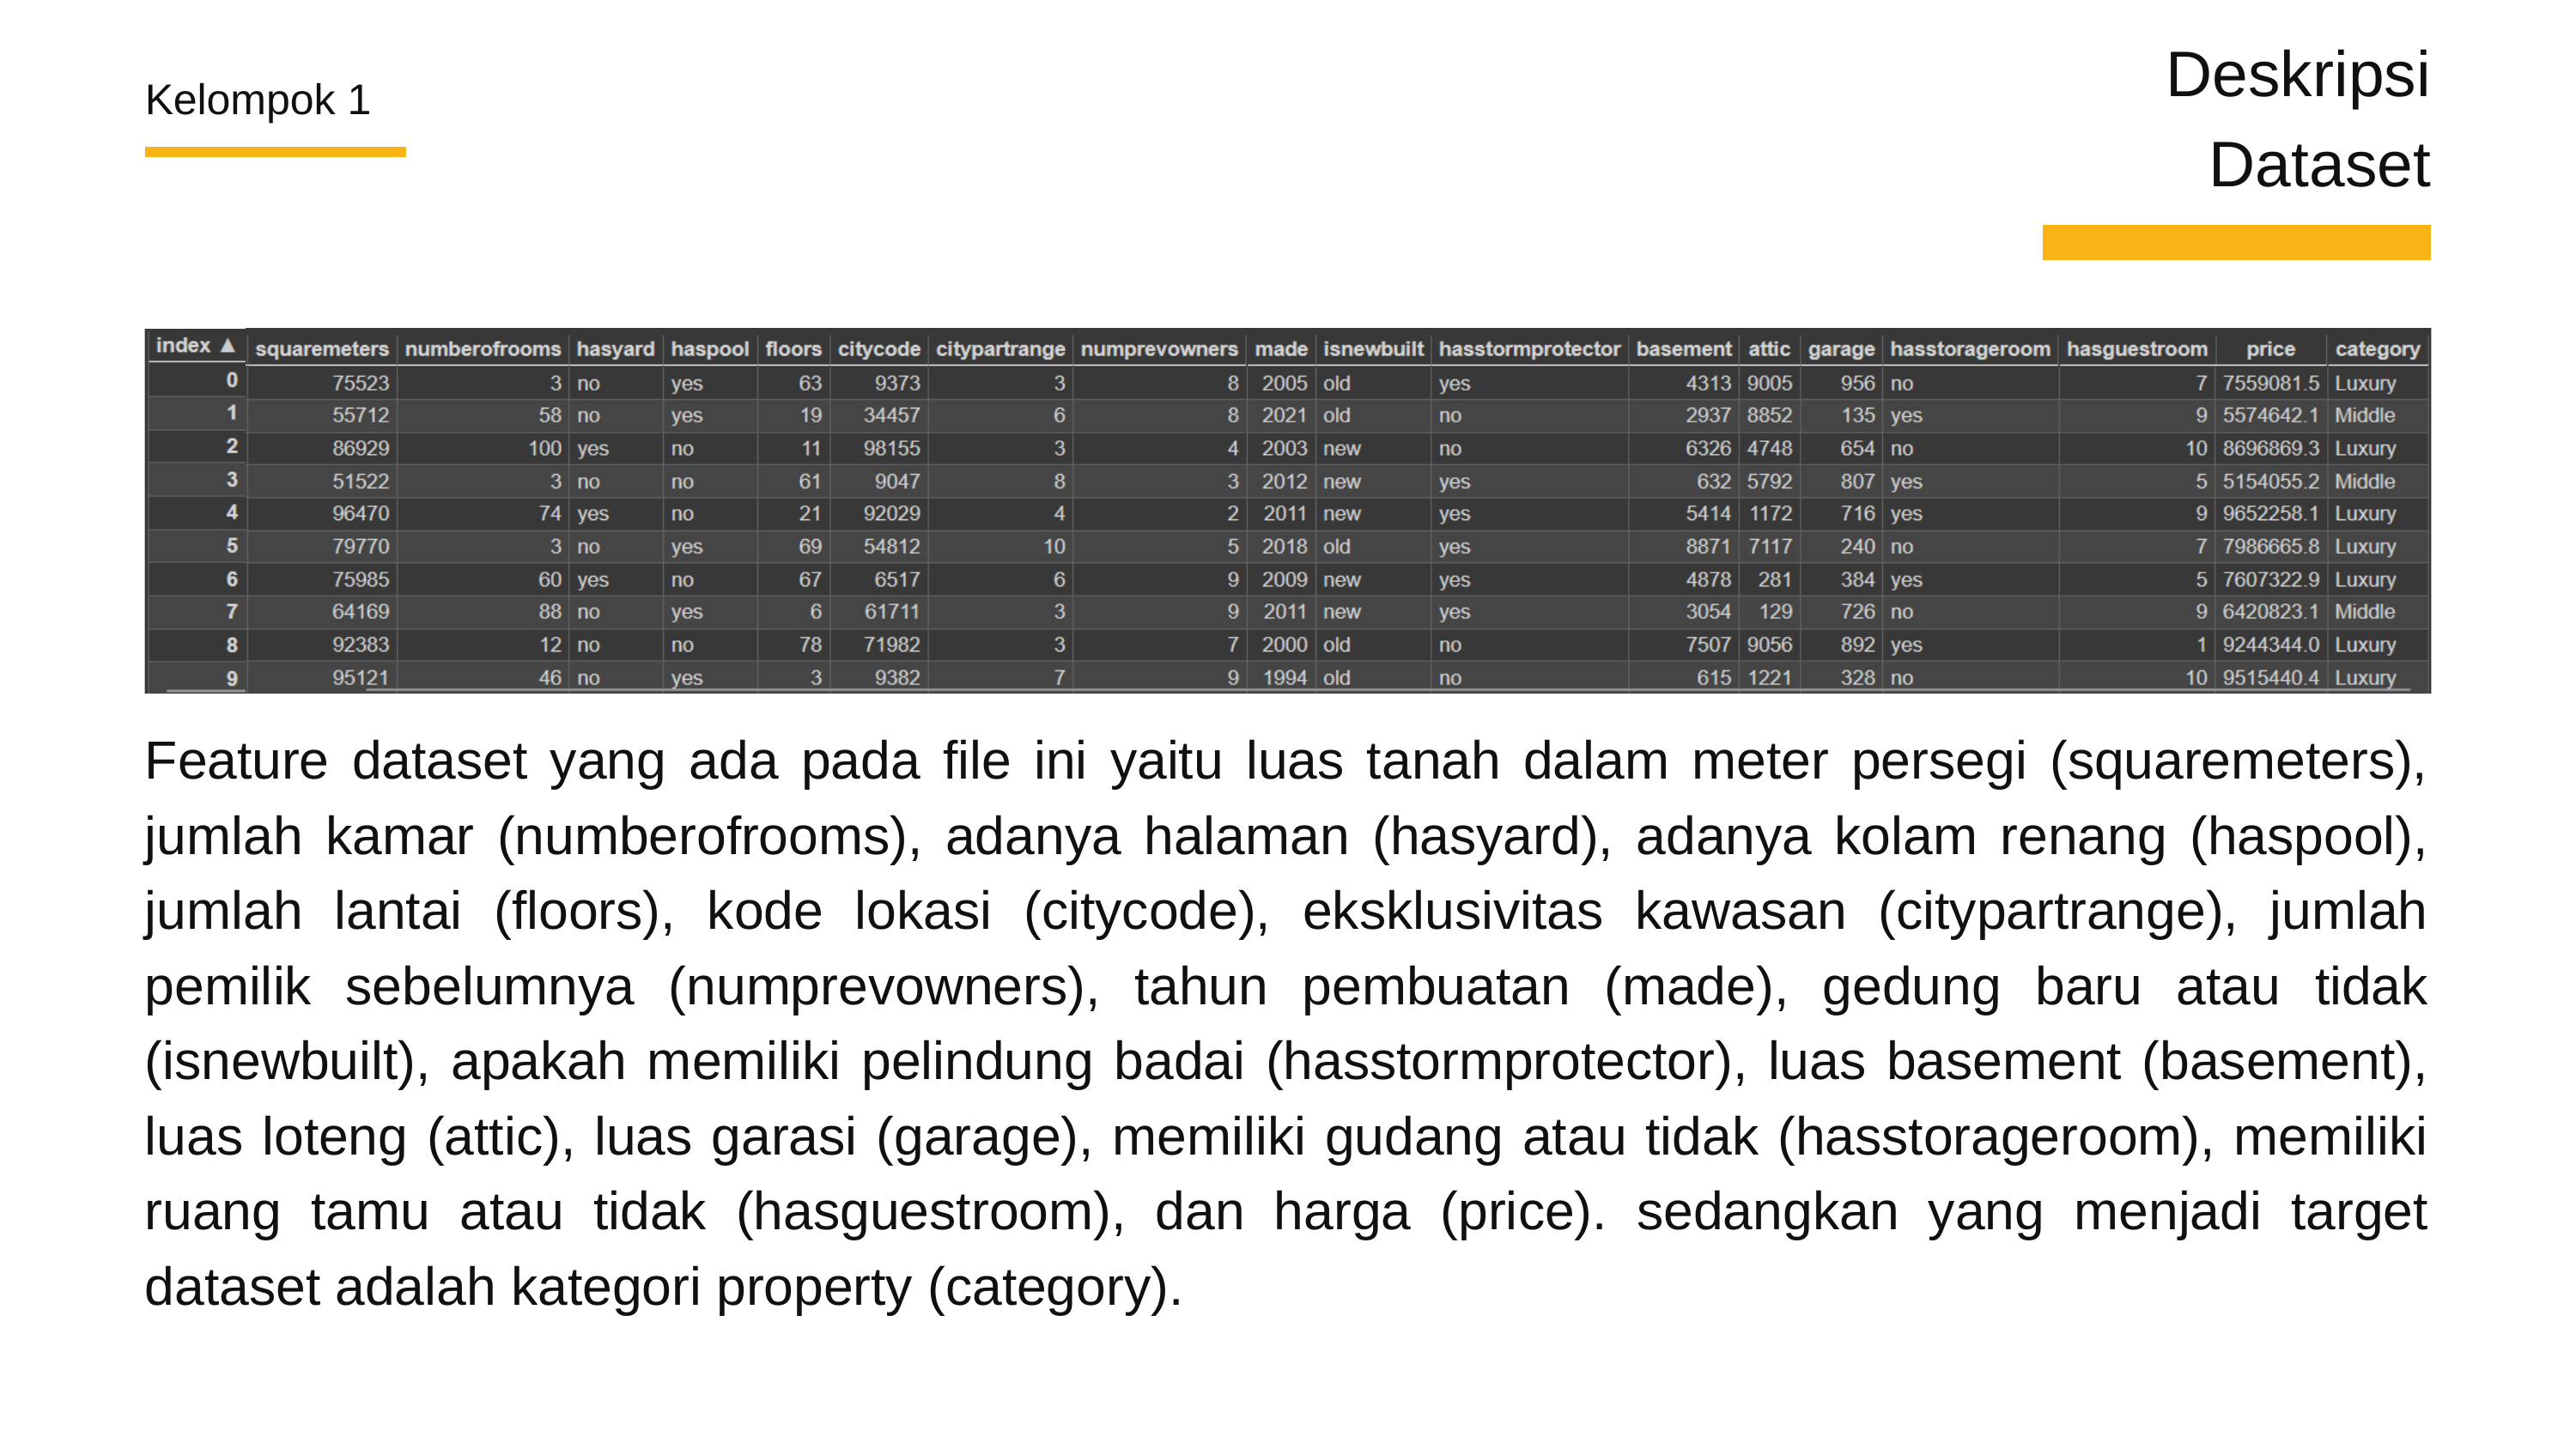

Deskripsi
Dataset
Kelompok 1

Feature dataset yang ada pada file ini yaitu luas tanah dalam meter persegi (squaremeters), jumlah kamar (numberofrooms), adanya halaman (hasyard), adanya kolam renang (haspool), jumlah lantai (floors), kode lokasi (citycode), eksklusivitas kawasan (citypartrange), jumlah pemilik sebelumnya (numprevowners), tahun pembuatan (made), gedung baru atau tidak (isnewbuilt), apakah memiliki pelindung badai (hasstormprotector), luas basement (basement), luas loteng (attic), luas garasi (garage), memiliki gudang atau tidak (hasstorageroom), memiliki ruang tamu atau tidak (hasguestroom), dan harga (price). sedangkan yang menjadi target dataset adalah kategori property (category).